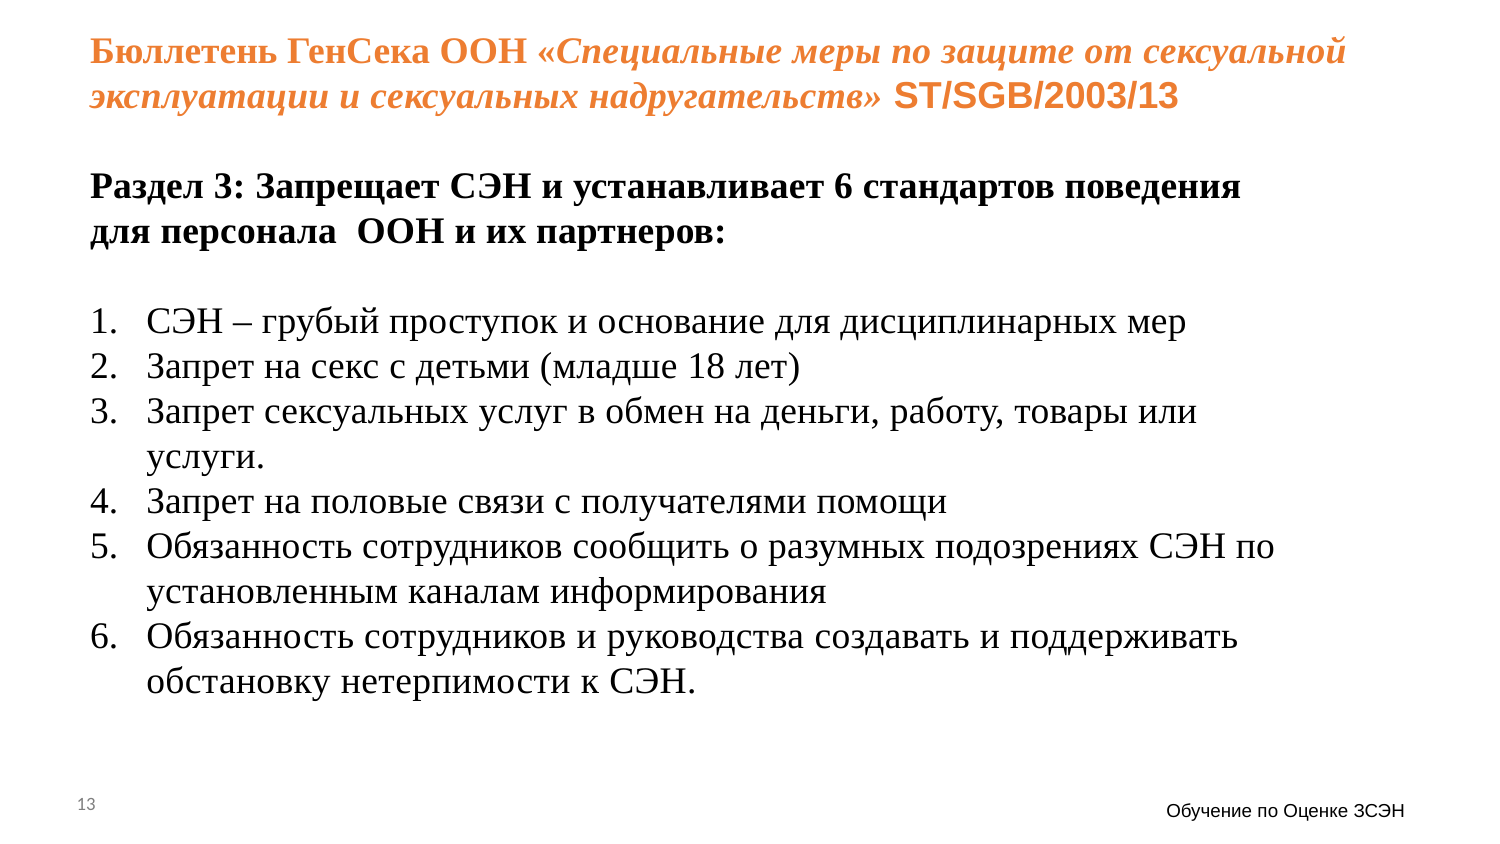

Бюллетень ГенСека ООН «Специальные меры по защите от сексуальной эксплуатации и сексуальных надругательств» ST/SGB/2003/13

	Раздел 3: Запрещает СЭН и устанавливает 6 стандартов поведения для персонала  ООН и их партнеров:

СЭН – грубый проступок и основание для дисциплинарных мер
Запрет на секс с детьми (младше 18 лет)
Запрет сексуальных услуг в обмен на деньги, работу, товары или услуги.
Запрет на половые связи с получателями помощи
Обязанность сотрудников сообщить о разумных подозрениях СЭН по установленным каналам информирования
Обязанность сотрудников и руководства создавать и поддерживать обстановку нетерпимости к СЭН.

13
Обучение по Оценке ЗСЭН